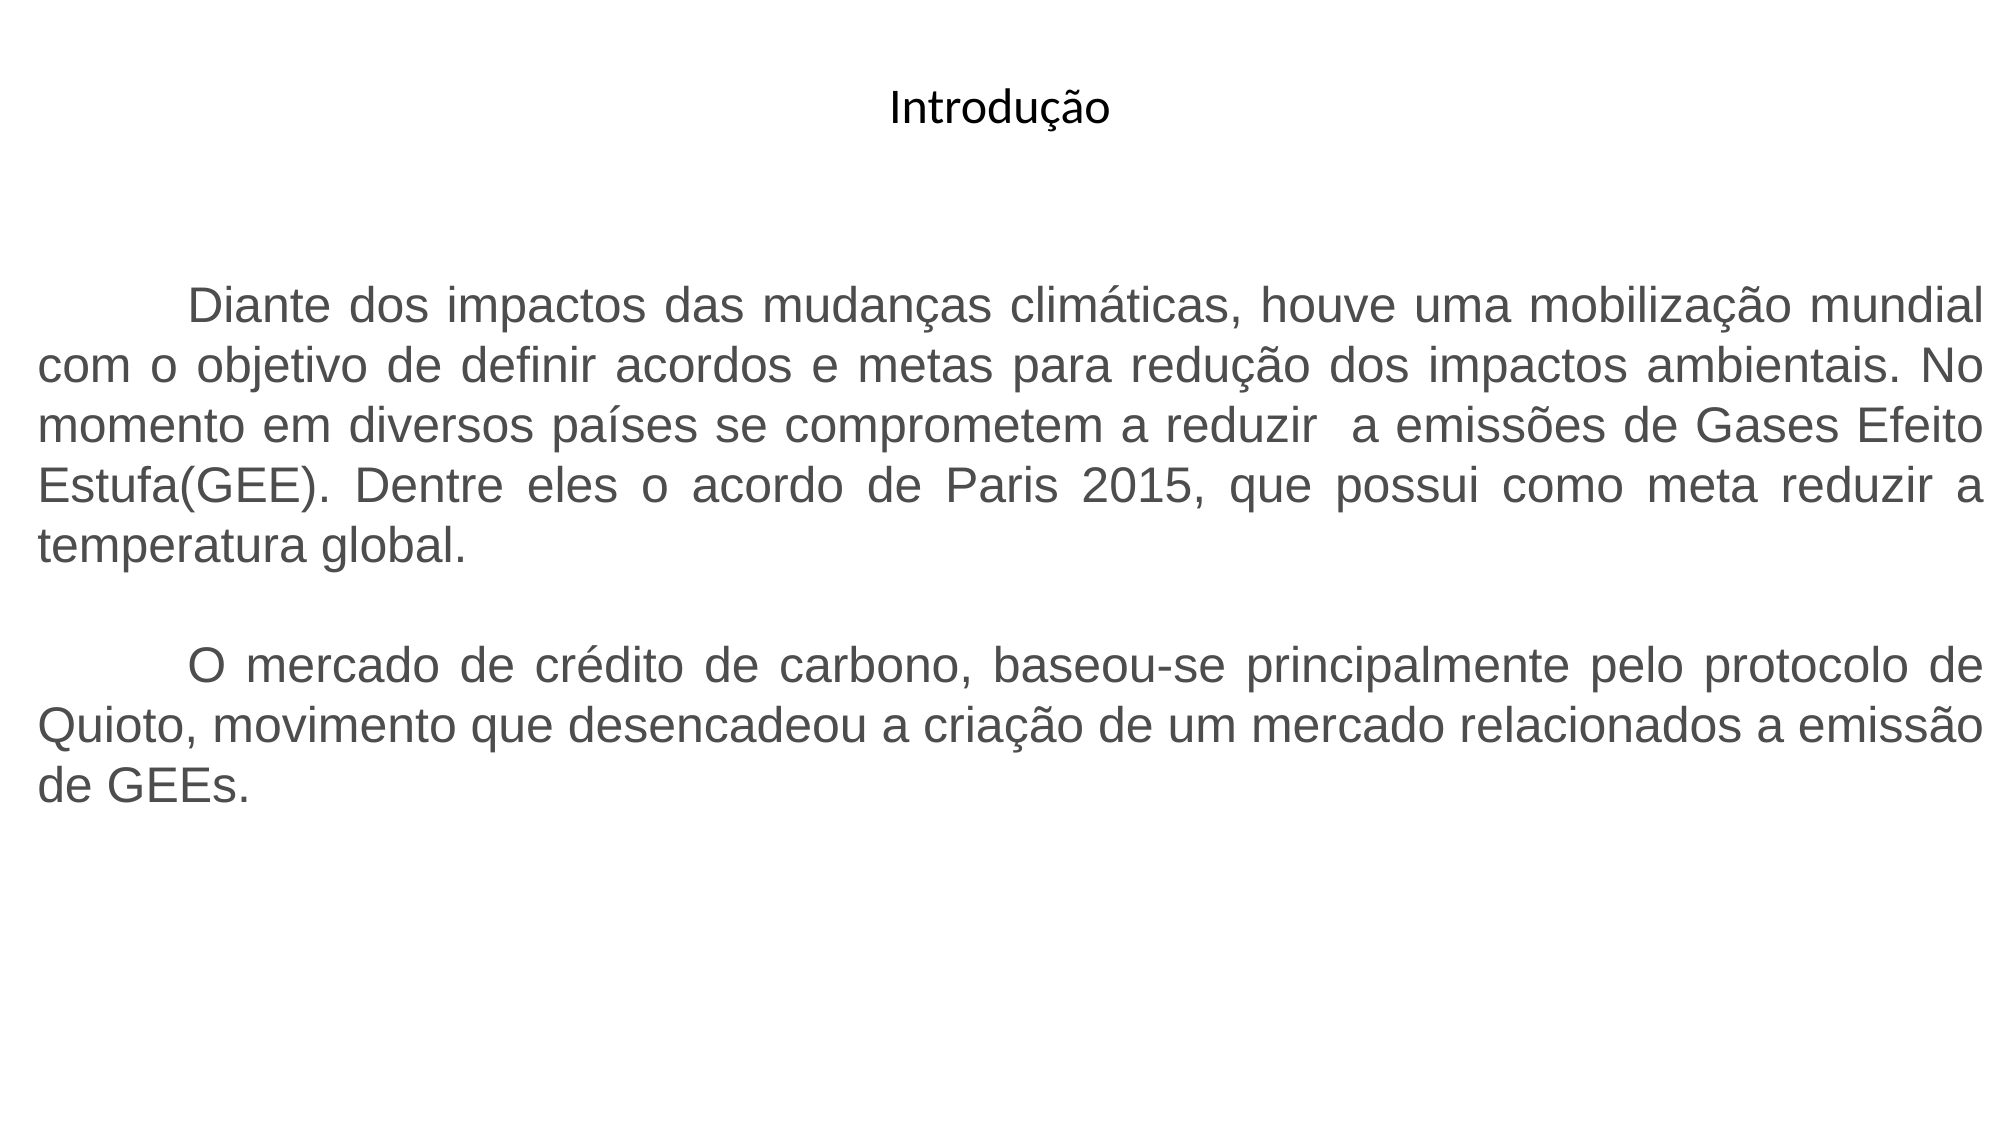

Introdução

	Diante dos impactos das mudanças climáticas, houve uma mobilização mundial com o objetivo de definir acordos e metas para redução dos impactos ambientais. No momento em diversos países se comprometem a reduzir  a emissões de Gases Efeito Estufa(GEE). Dentre eles o acordo de Paris 2015, que possui como meta reduzir a temperatura global.

	O mercado de crédito de carbono, baseou-se principalmente pelo protocolo de Quioto, movimento que desencadeou a criação de um mercado relacionados a emissão de GEEs.